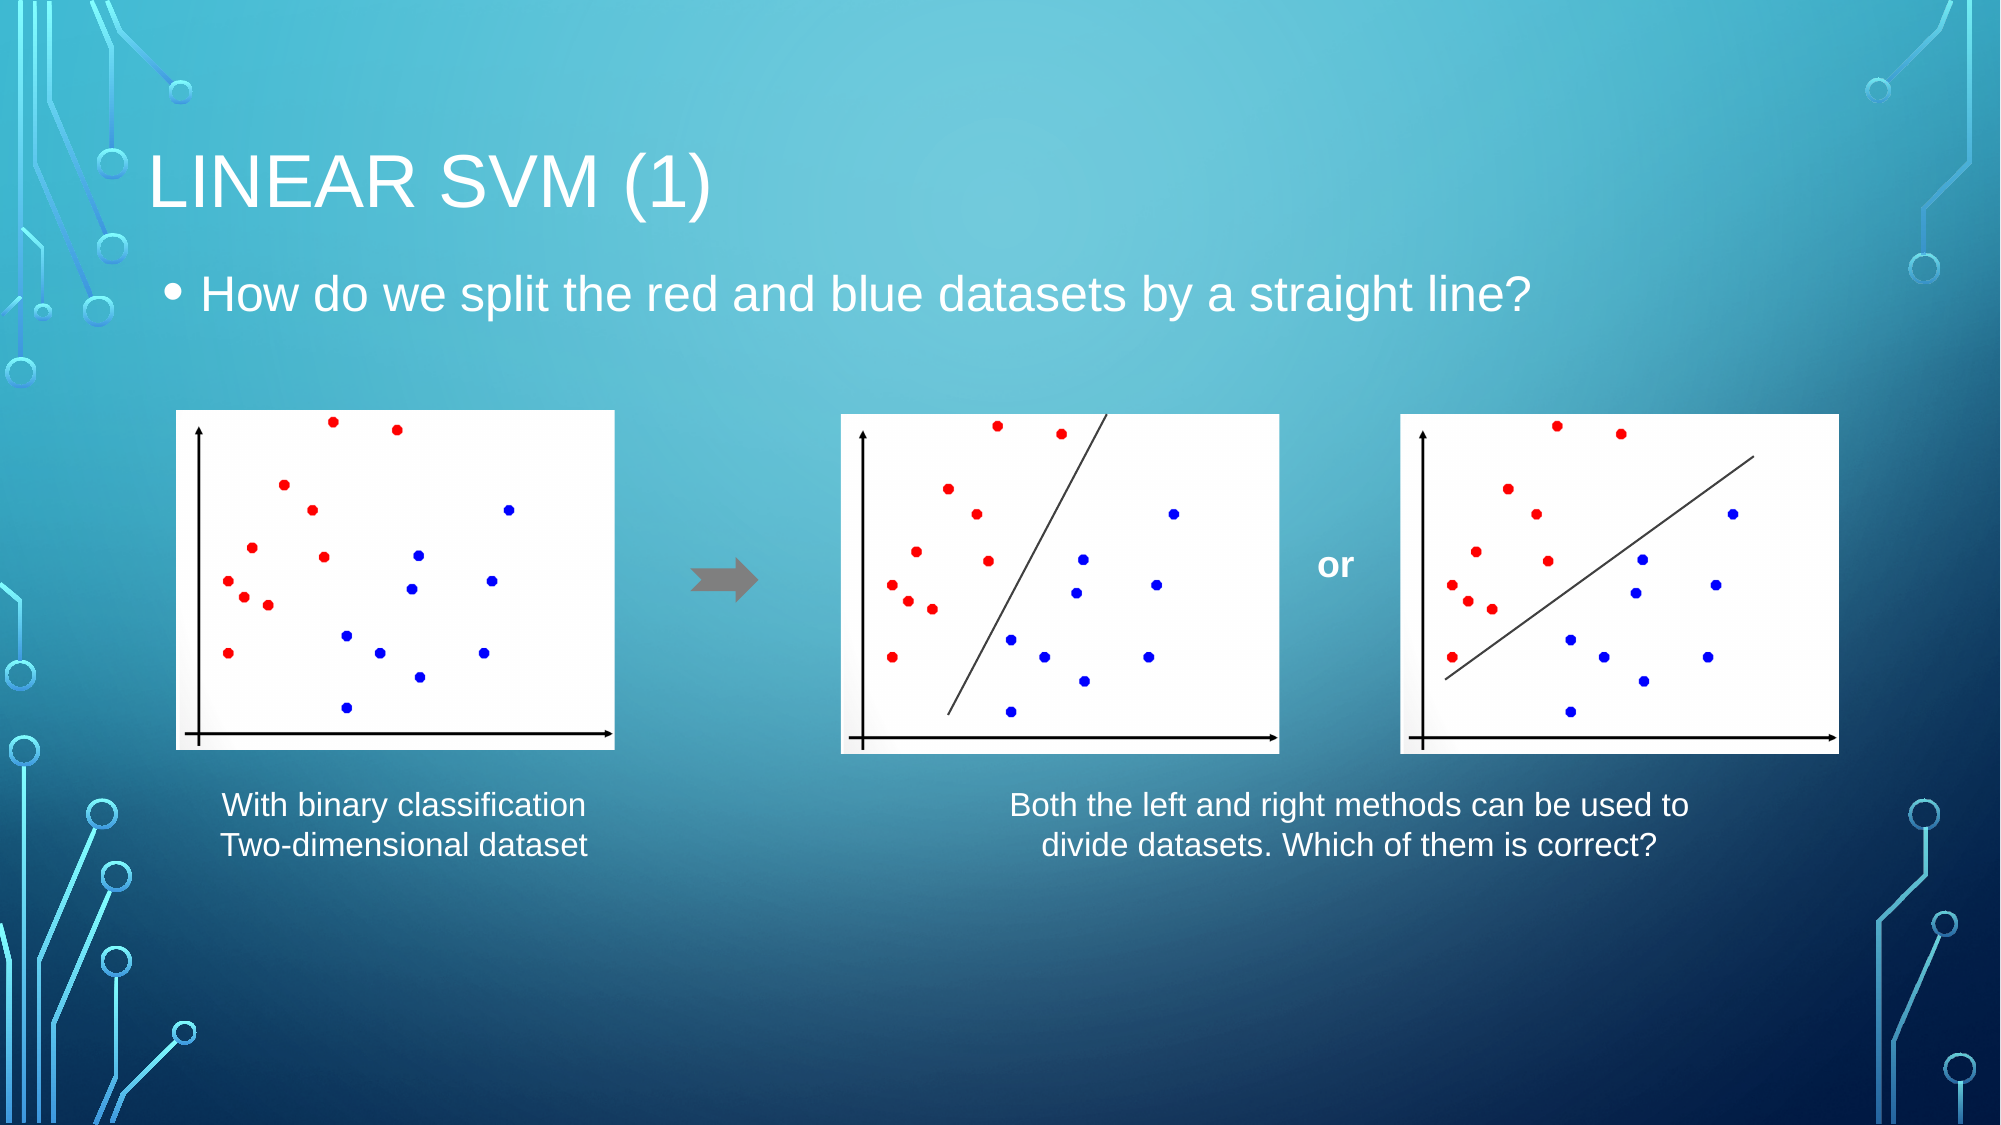

# Linear SVM (1)
How do we split the red and blue datasets by a straight line?

or

With binary classification
Two-dimensional dataset
Both the left and right methods can be used to divide datasets. Which of them is correct?